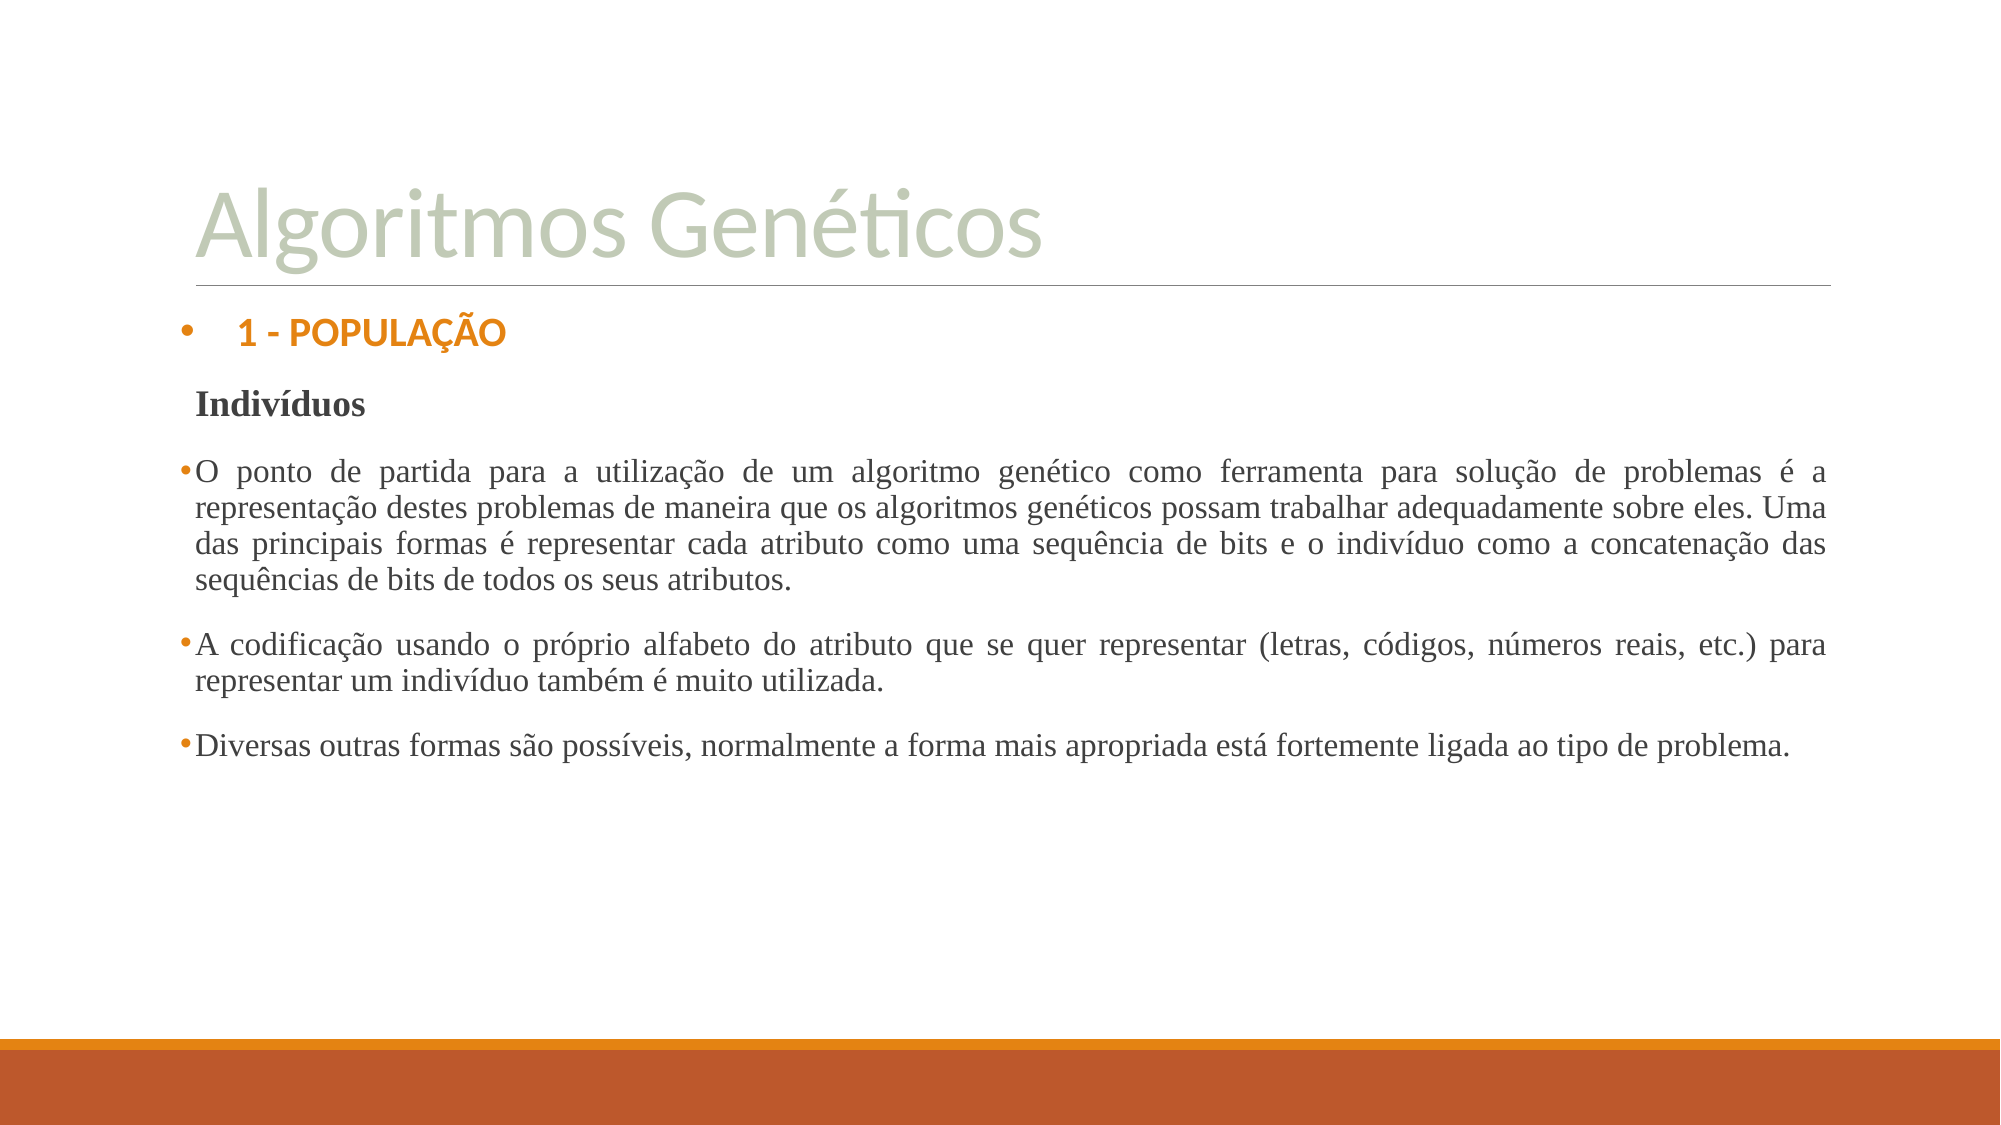

# Algoritmos Genéticos
1 - POPULAÇÃO
Indivíduos
O ponto de partida para a utilização de um algoritmo genético como ferramenta para solução de problemas é a representação destes problemas de maneira que os algoritmos genéticos possam trabalhar adequadamente sobre eles. Uma das principais formas é representar cada atributo como uma sequência de bits e o indivíduo como a concatenação das sequências de bits de todos os seus atributos.
A codificação usando o próprio alfabeto do atributo que se quer representar (letras, códigos, números reais, etc.) para representar um indivíduo também é muito utilizada.
Diversas outras formas são possíveis, normalmente a forma mais apropriada está fortemente ligada ao tipo de problema.